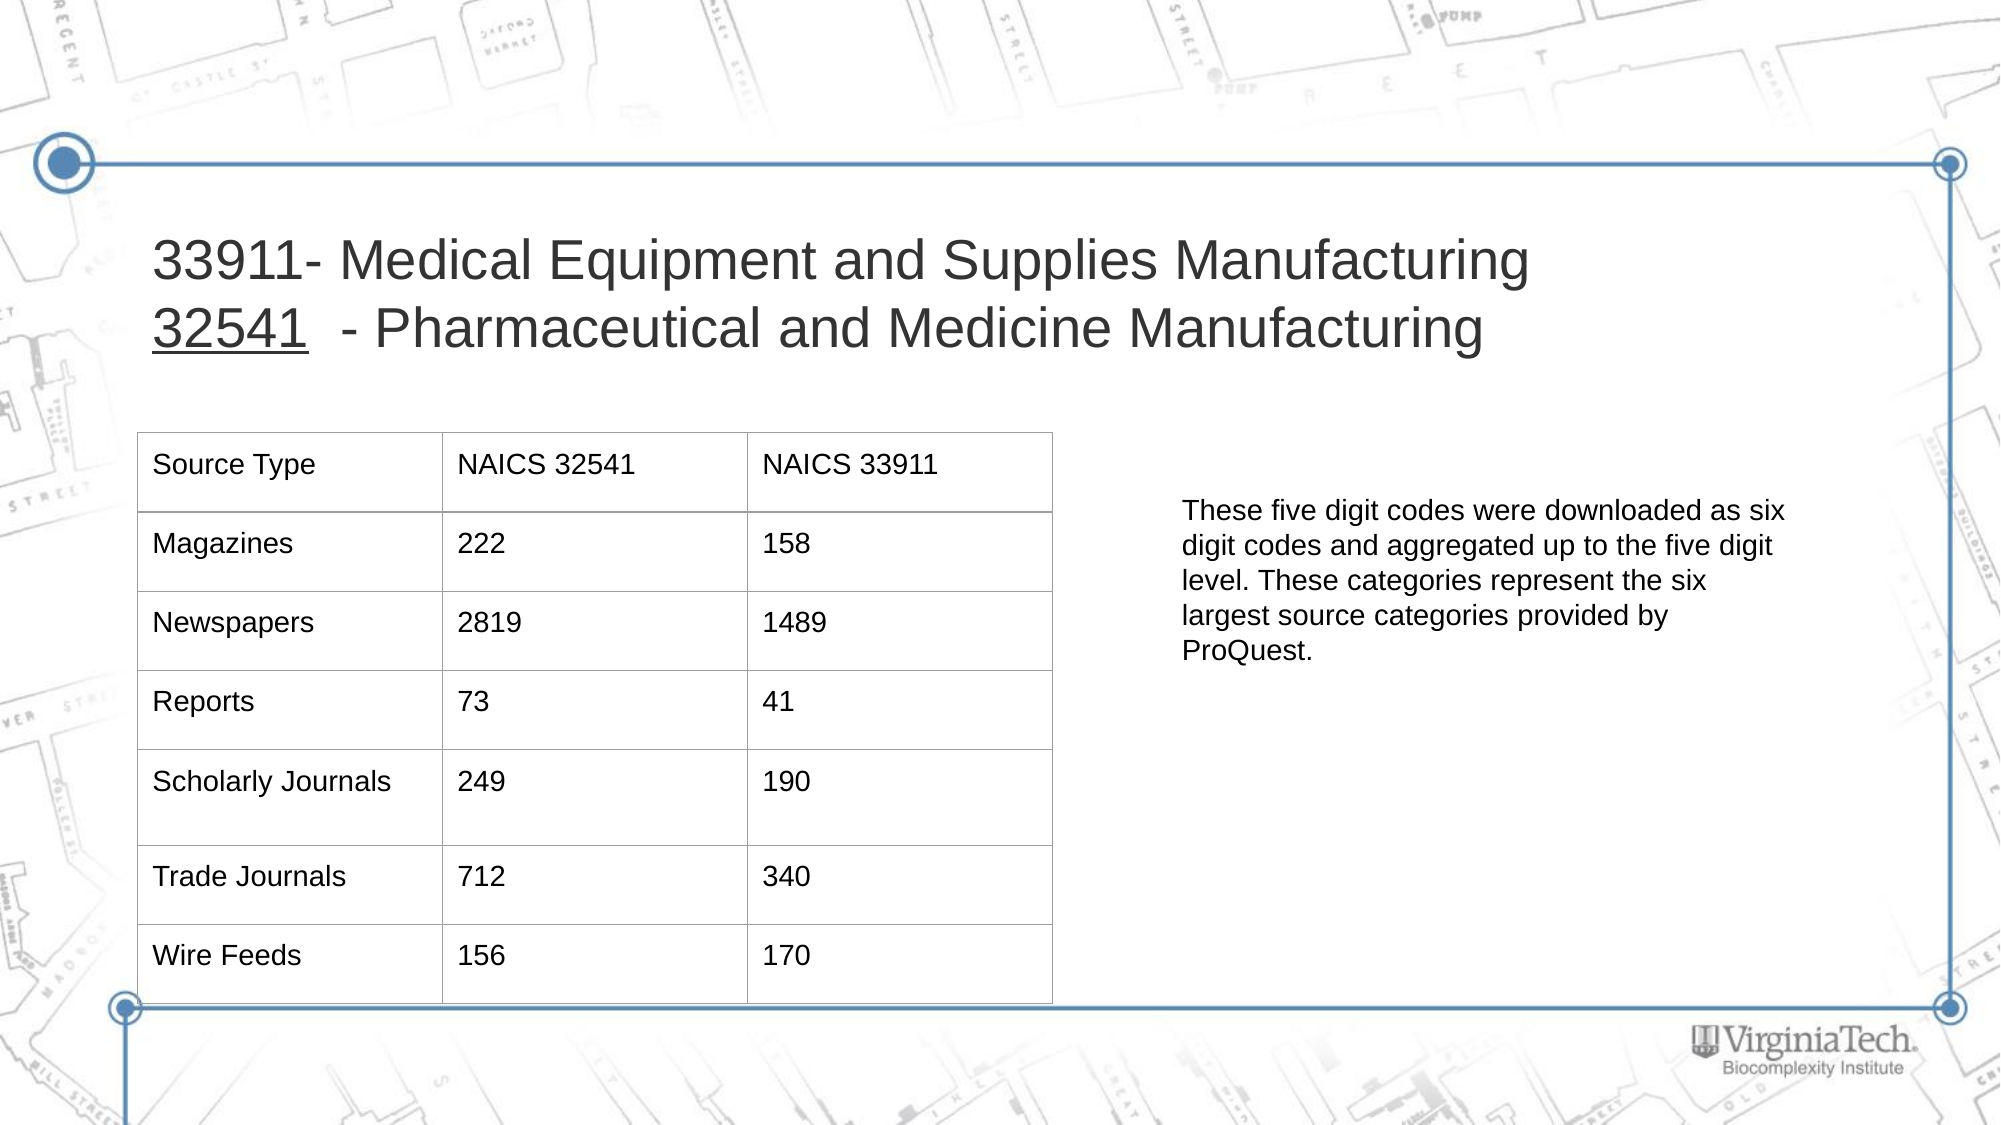

33911- Medical Equipment and Supplies Manufacturing
32541  - Pharmaceutical and Medicine Manufacturing
| Source Type | NAICS 32541 | NAICS 33911 |
| --- | --- | --- |
| Magazines | 222 | 158 |
| Newspapers | 2819 | 1489 |
| Reports | 73 | 41 |
| Scholarly Journals | 249 | 190 |
| Trade Journals | 712 | 340 |
| Wire Feeds | 156 | 170 |
These five digit codes were downloaded as six digit codes and aggregated up to the five digit level. These categories represent the six largest source categories provided by ProQuest.